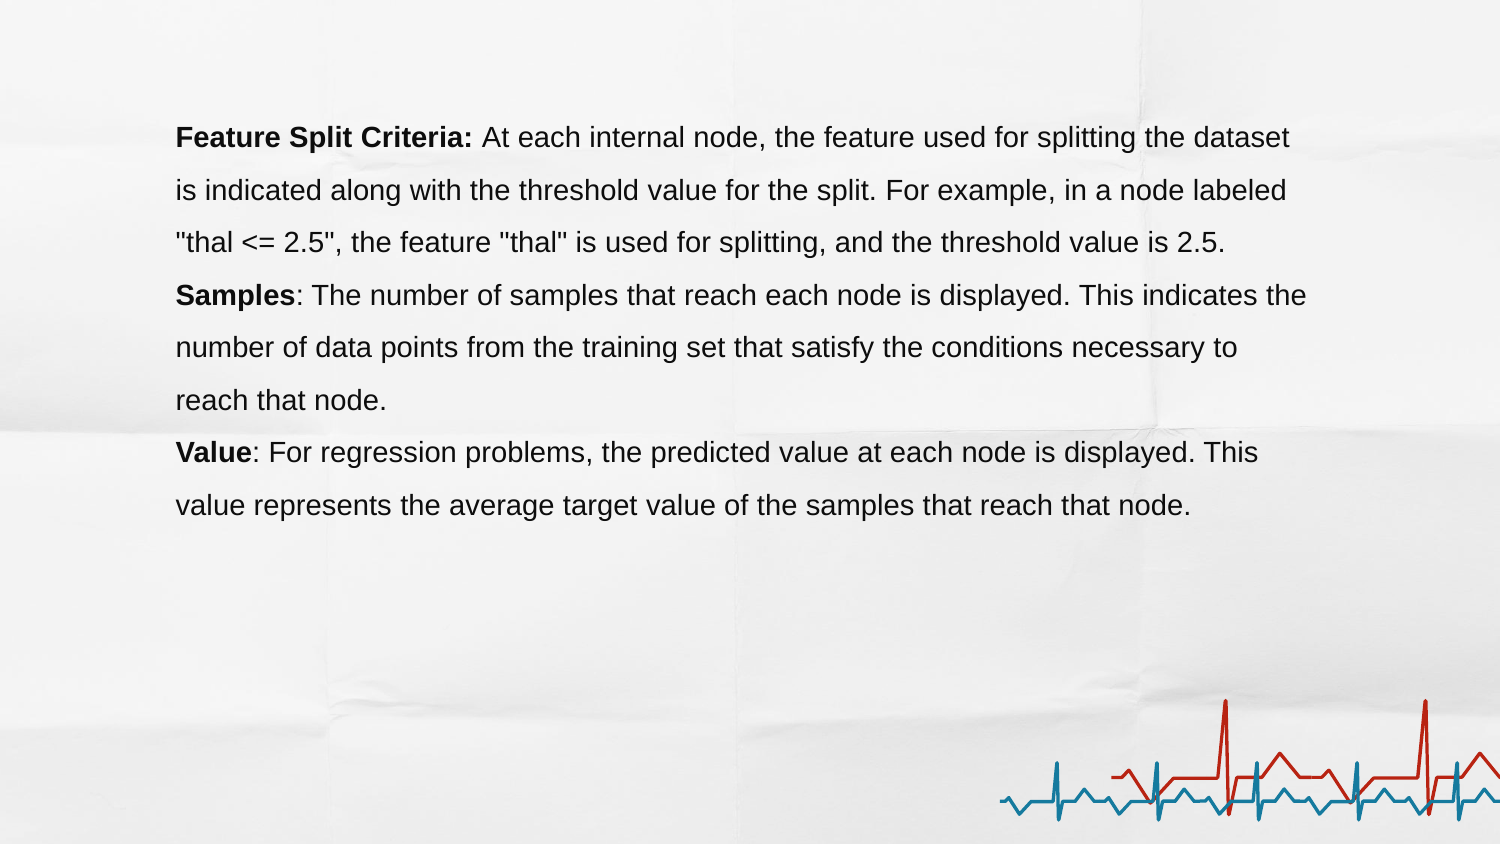

Feature Split Criteria: At each internal node, the feature used for splitting the dataset is indicated along with the threshold value for the split. For example, in a node labeled "thal <= 2.5", the feature "thal" is used for splitting, and the threshold value is 2.5.
Samples: The number of samples that reach each node is displayed. This indicates the number of data points from the training set that satisfy the conditions necessary to reach that node.
Value: For regression problems, the predicted value at each node is displayed. This value represents the average target value of the samples that reach that node.